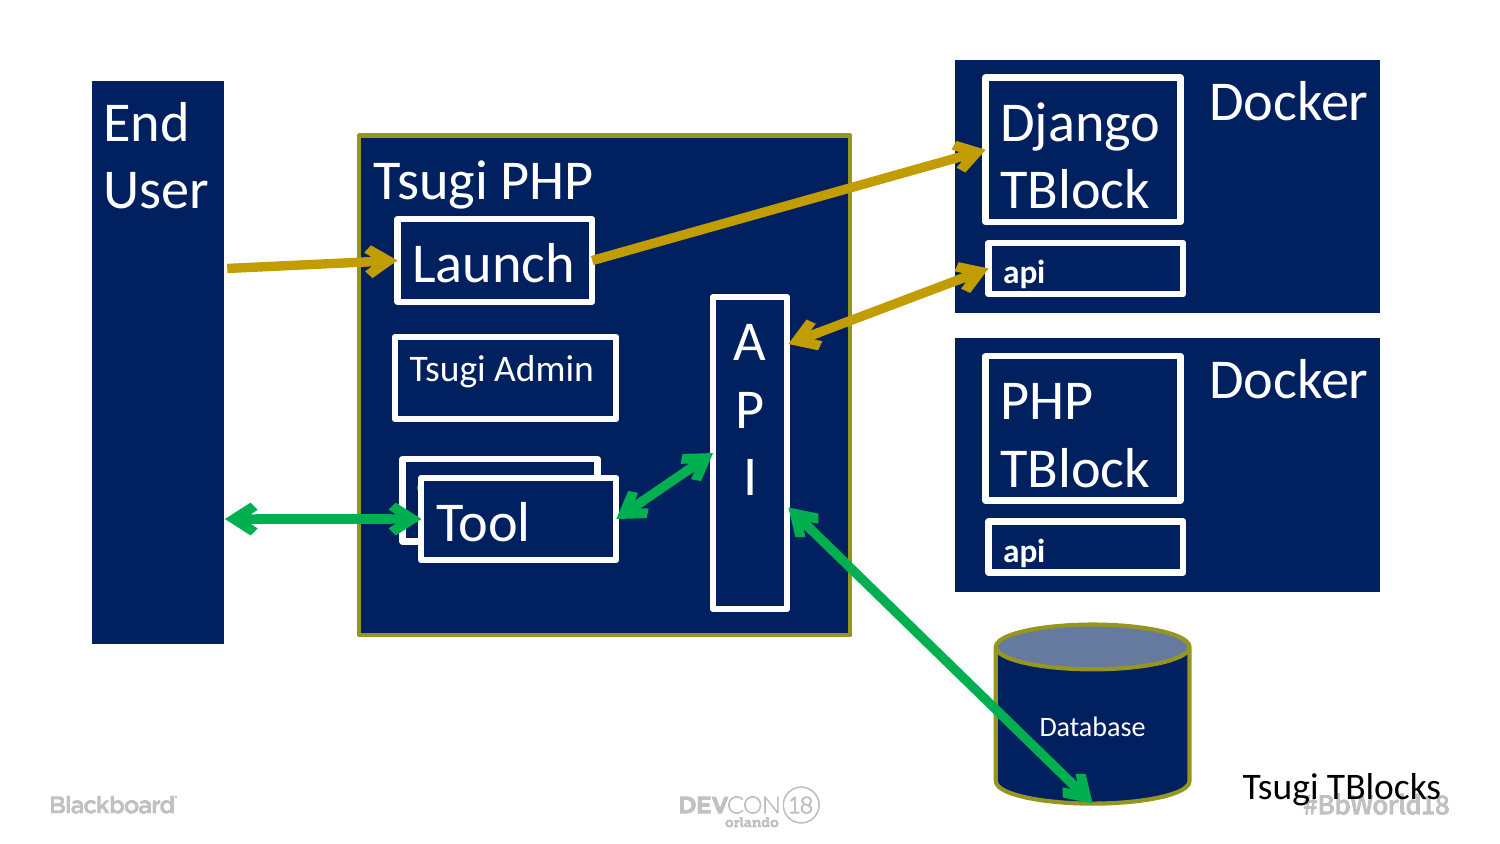

Docker
End
User
Django
TBlock
Tsugi PHP
Launch
api
A
P
I
Docker
Tsugi Admin
PHP
TBlock
Tool
Tool
api
Database
Tsugi TBlocks